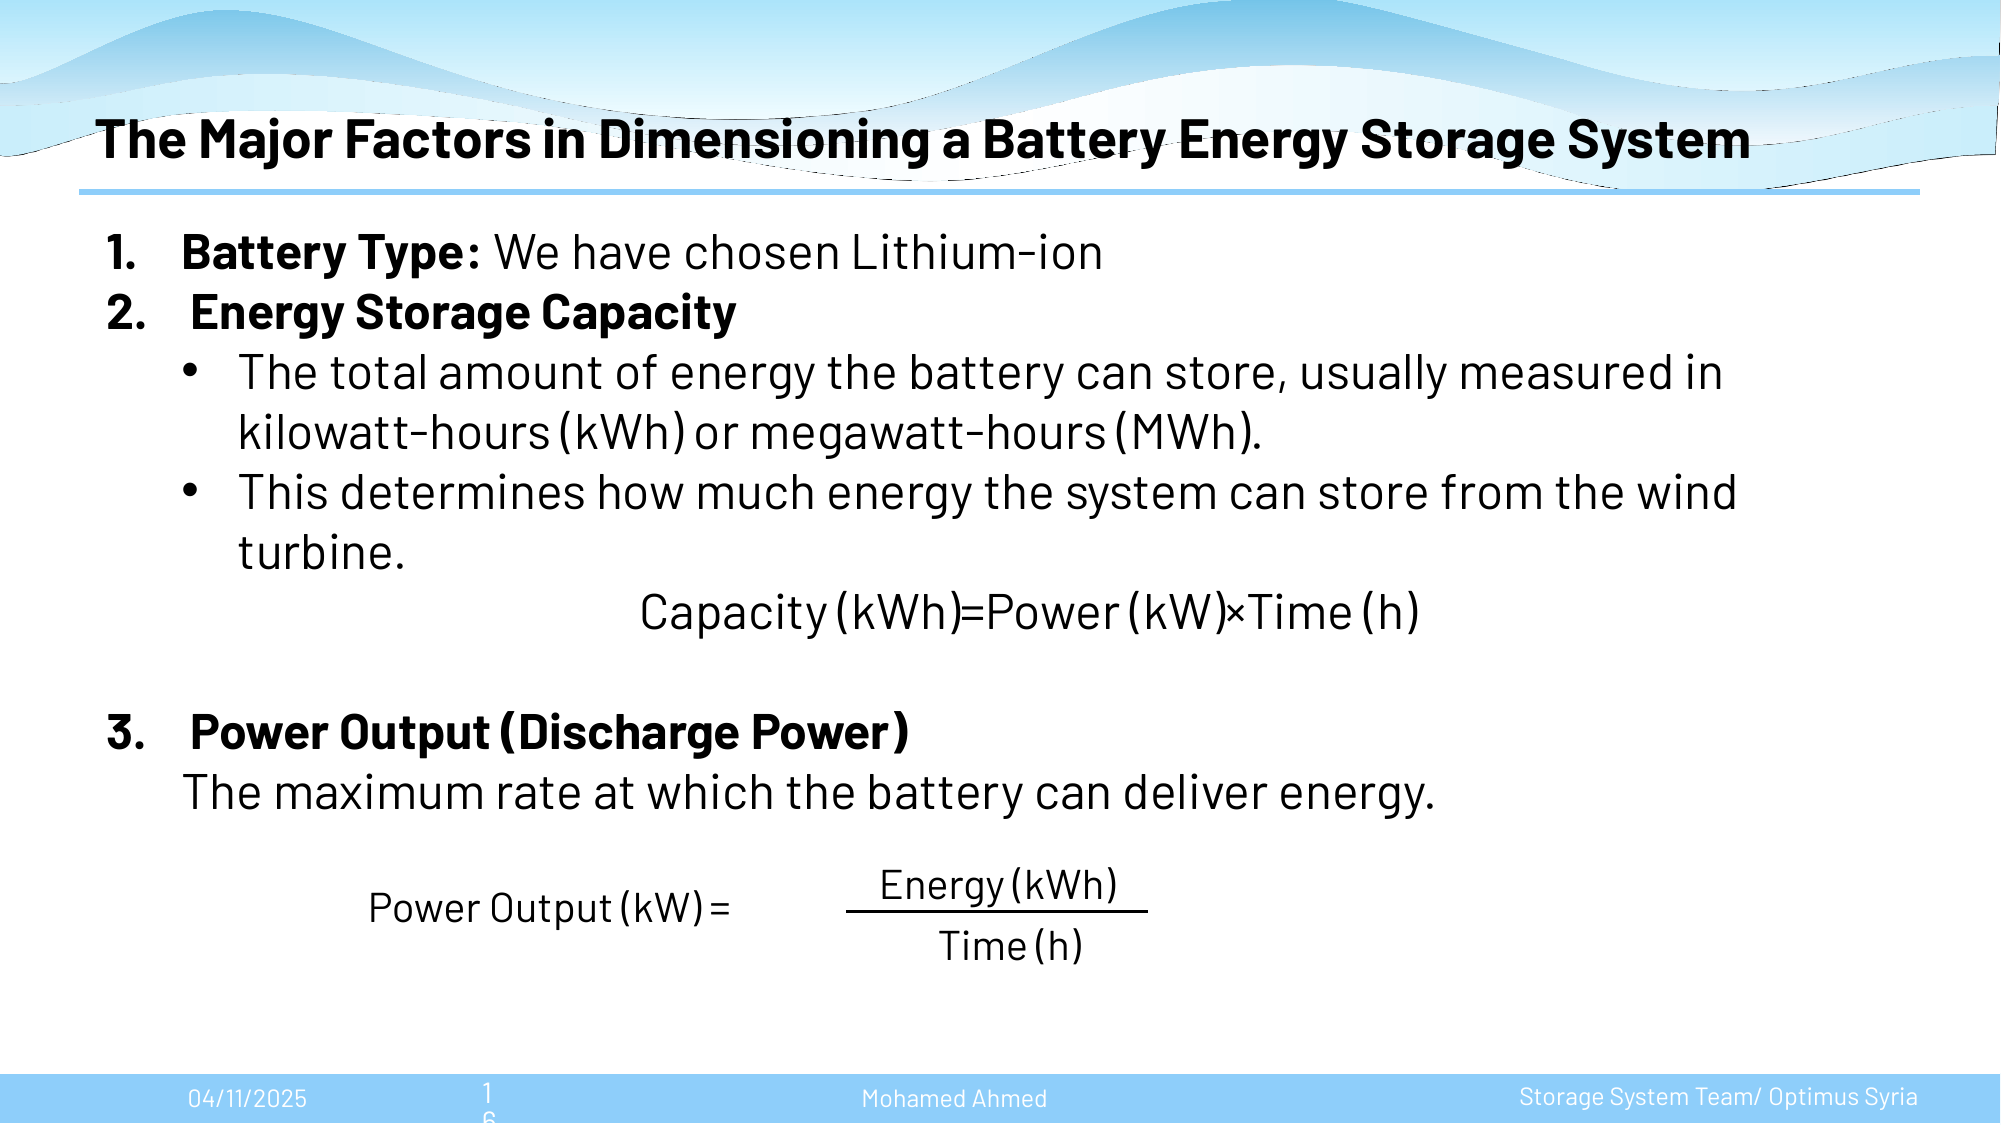

# The Major Factors in Dimensioning a Battery Energy Storage System
Battery Type: We have chosen Lithium-ion
Energy Storage Capacity
The total amount of energy the battery can store, usually measured in kilowatt-hours (kWh) or megawatt-hours (MWh).
This determines how much energy the system can store from the wind turbine.
 Capacity (kWh)=Power (kW)×Time (h)

Power Output (Discharge Power)
The maximum rate at which the battery can deliver energy.

Energy (kWh)
Power Output (kW) =
Time (h)
160

Storage System Team/ Optimus Syria
04/11/2025
Mohamed Ahmed